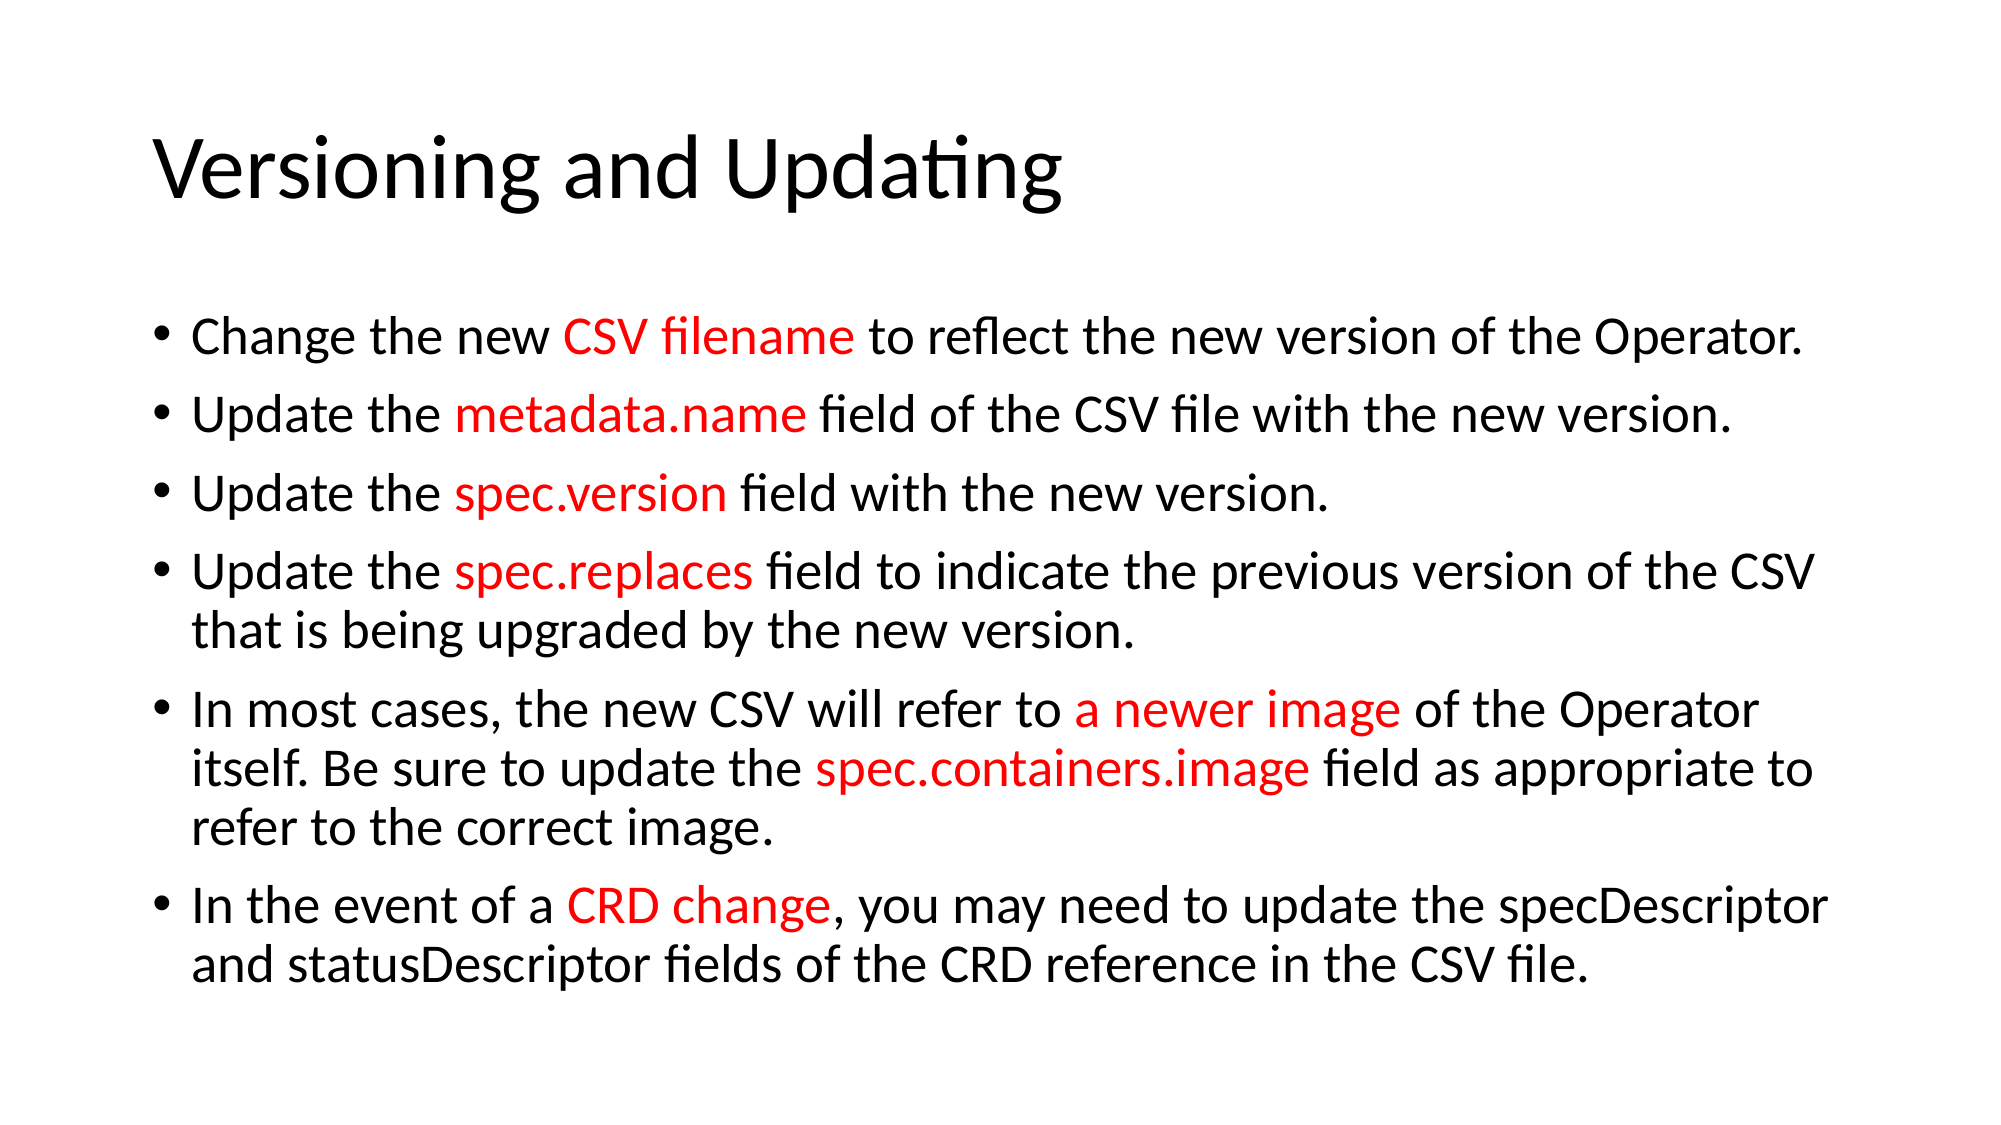

# Versioning and Updating
Change the new CSV filename to reflect the new version of the Operator.
Update the metadata.name field of the CSV file with the new version.
Update the spec.version field with the new version.
Update the spec.replaces field to indicate the previous version of the CSV that is being upgraded by the new version.
In most cases, the new CSV will refer to a newer image of the Operator itself. Be sure to update the spec.containers.image field as appropriate to refer to the correct image.
In the event of a CRD change, you may need to update the specDescriptor and statusDescriptor fields of the CRD reference in the CSV file.